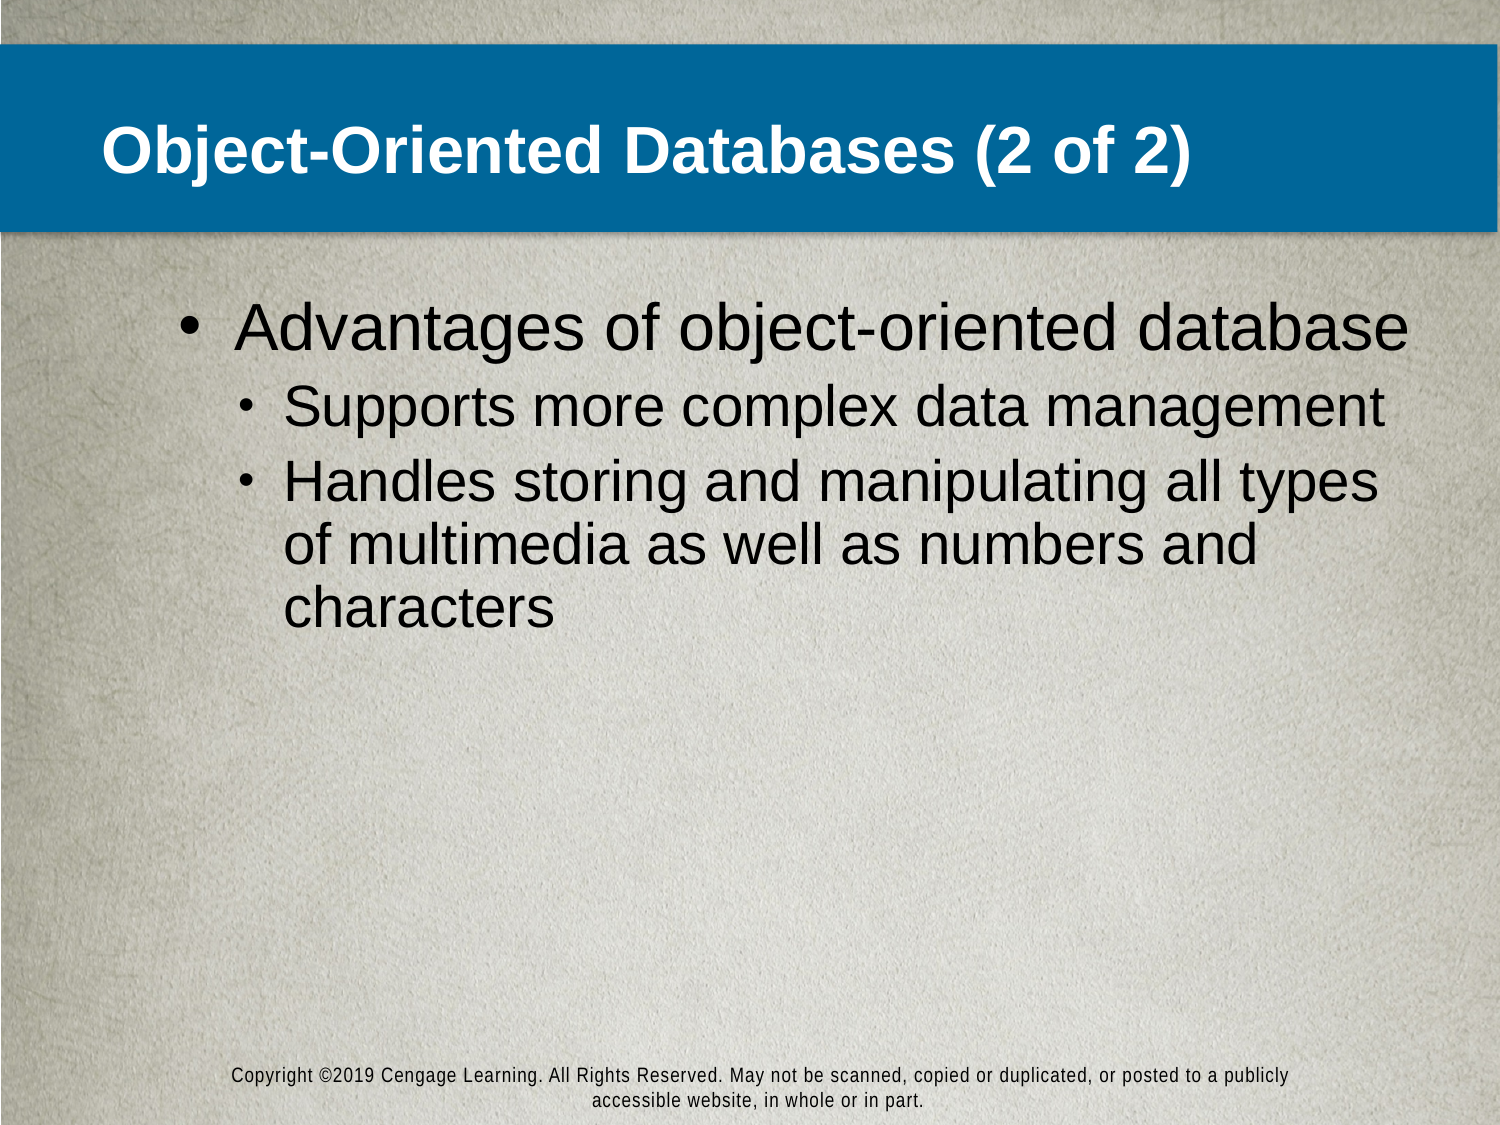

# Object-Oriented Databases (2 of 2)
Advantages of object-oriented database
Supports more complex data management
Handles storing and manipulating all types of multimedia as well as numbers and characters